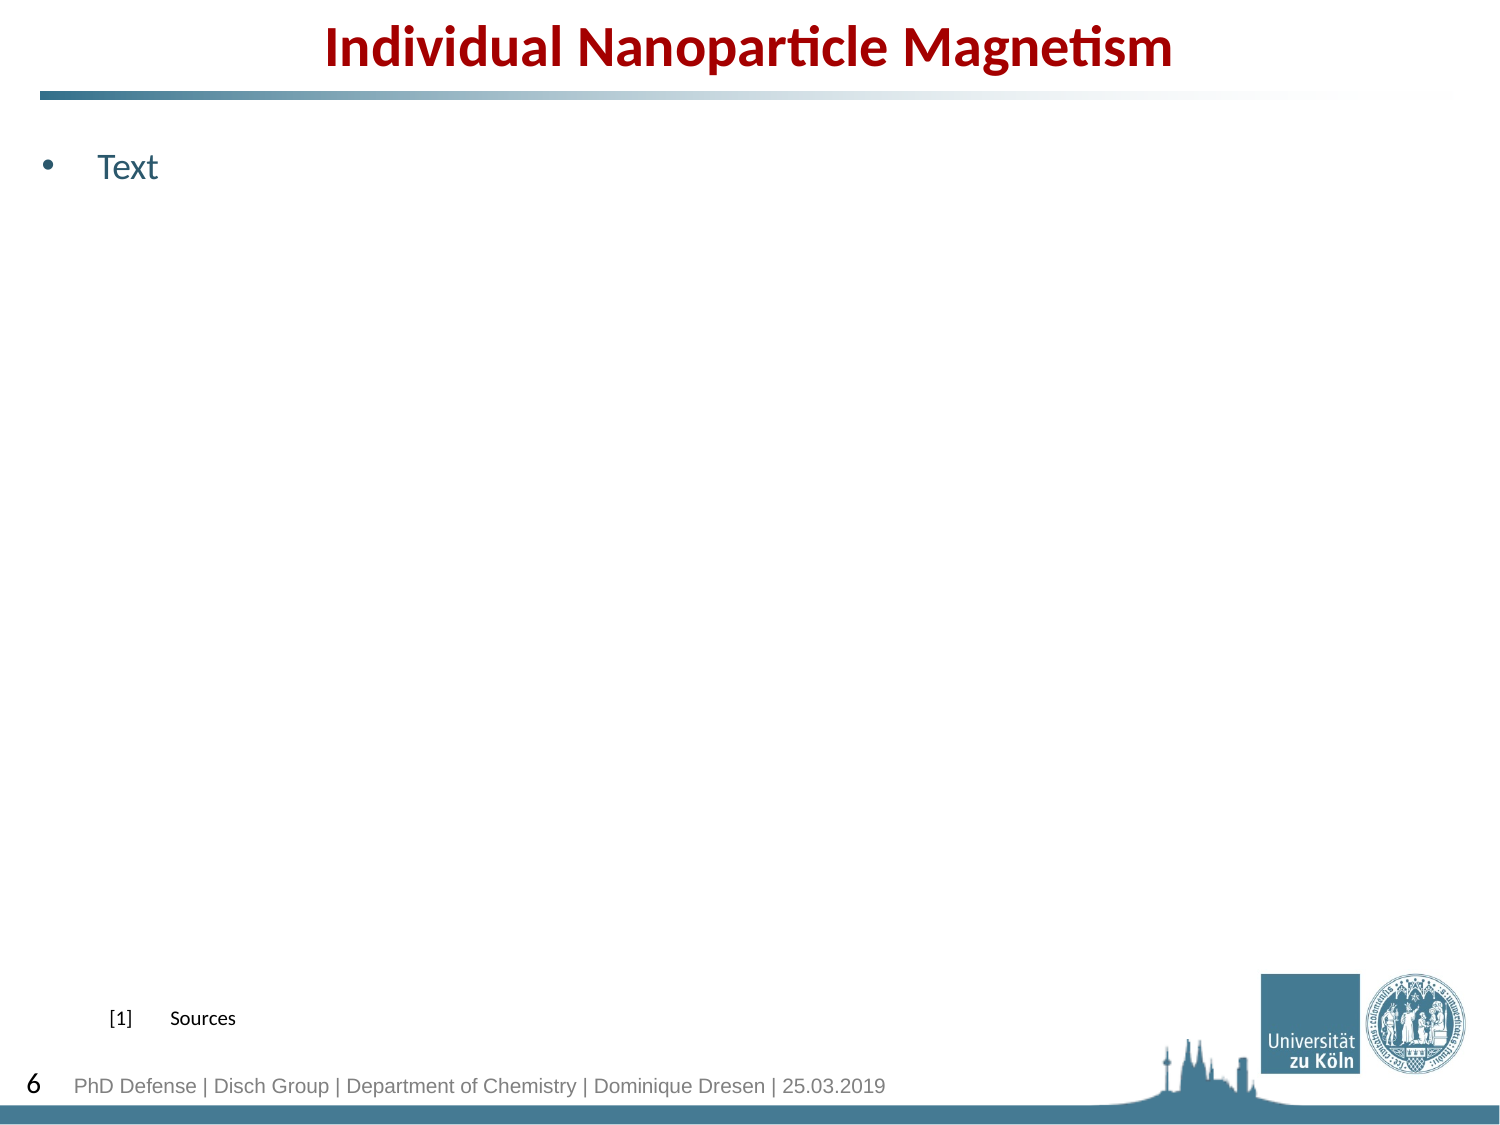

Individual Nanoparticle Magnetism
Text

[1]        Sources
6